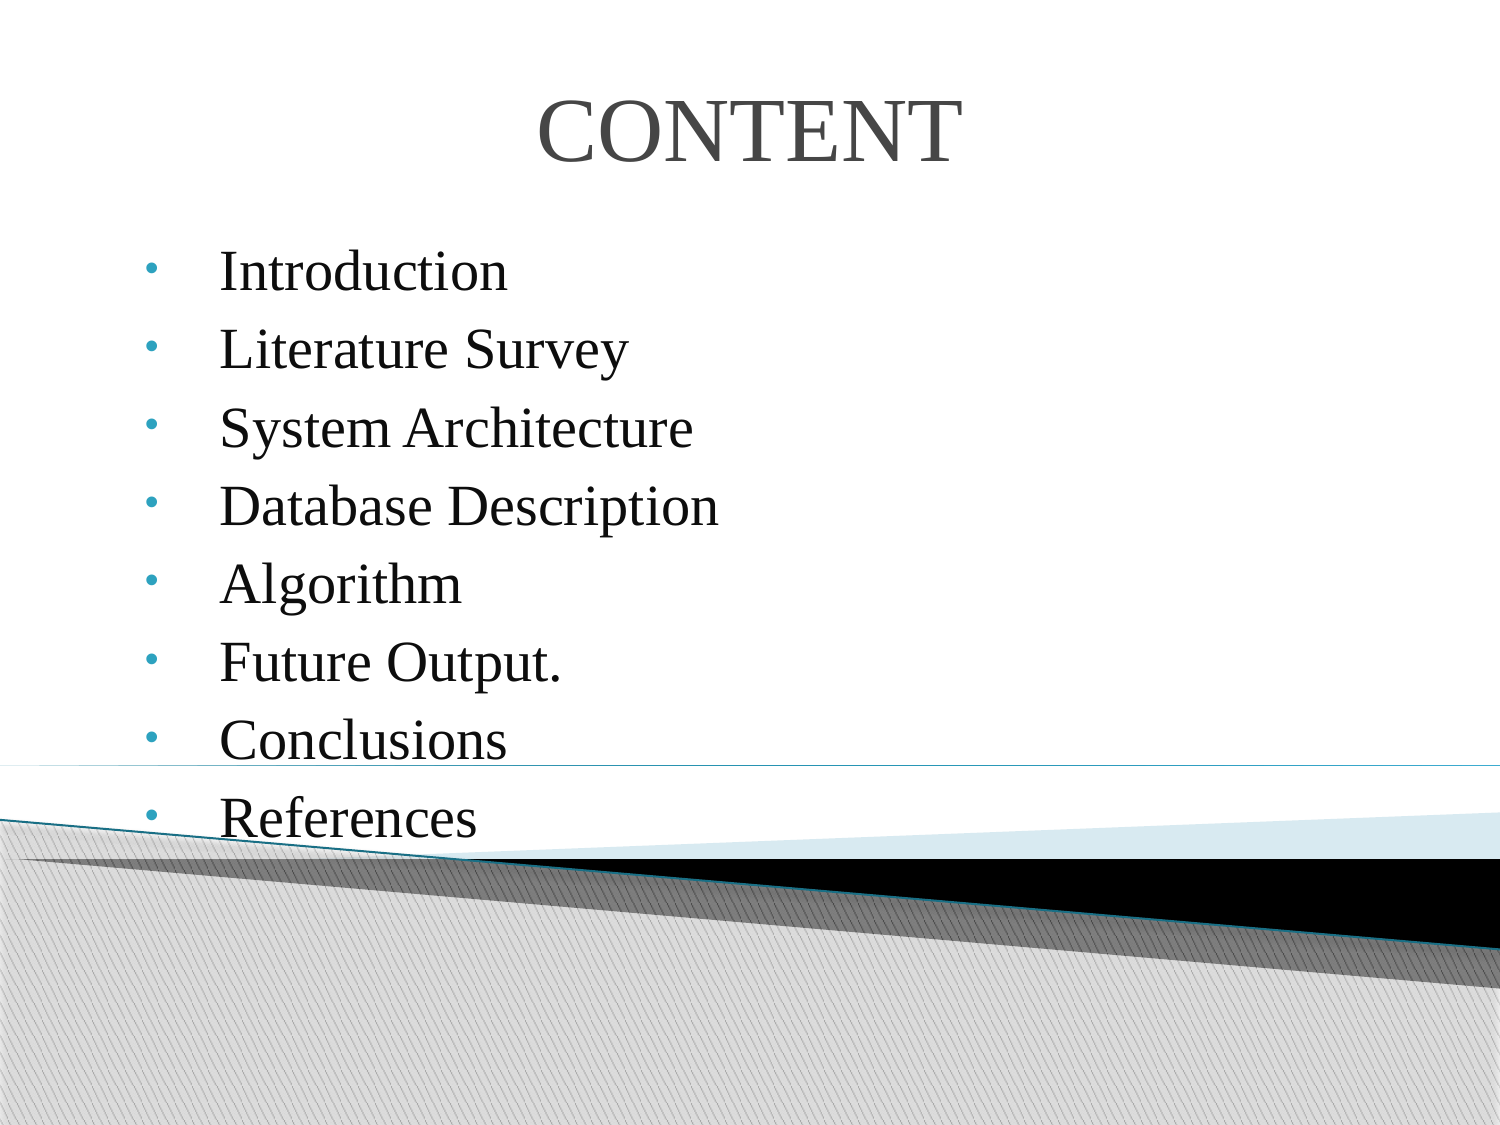

# CONTENT
Introduction
Literature Survey
System Architecture
Database Description
Algorithm
Future Output.
Conclusions
References